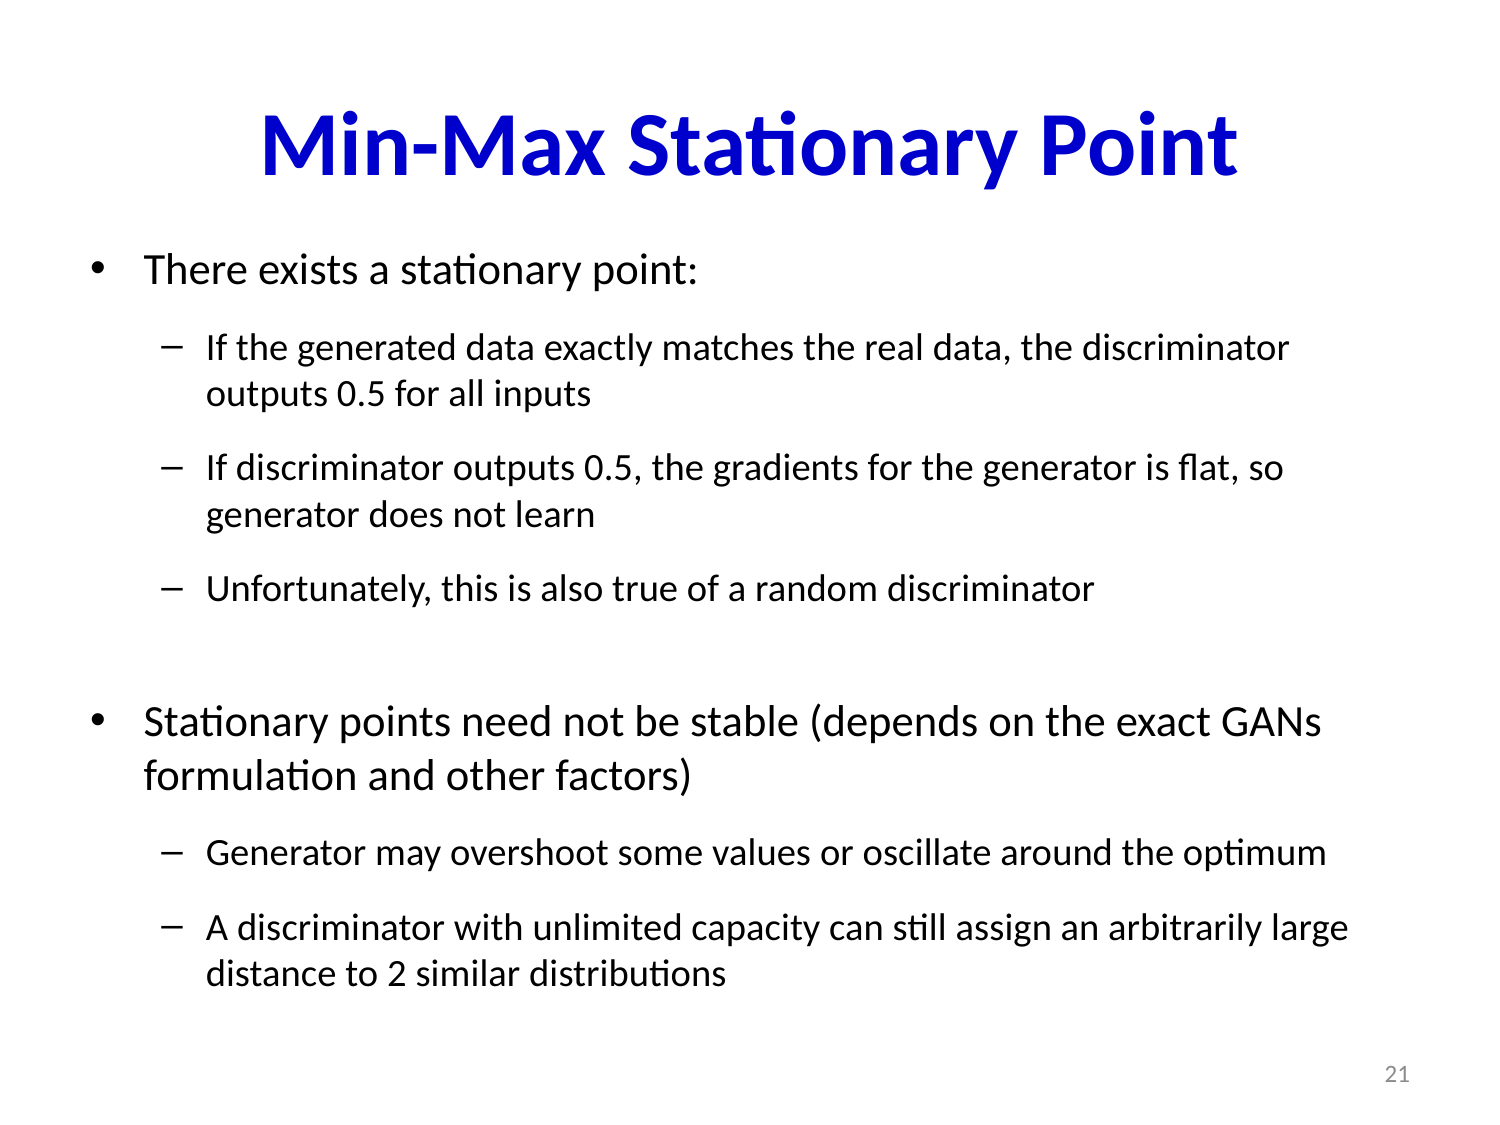

# Min-Max Stationary Point
There exists a stationary point:
If the generated data exactly matches the real data, the discriminator outputs 0.5 for all inputs
If discriminator outputs 0.5, the gradients for the generator is flat, so generator does not learn
Unfortunately, this is also true of a random discriminator

Stationary points need not be stable (depends on the exact GANs formulation and other factors)
Generator may overshoot some values or oscillate around the optimum
A discriminator with unlimited capacity can still assign an arbitrarily large distance to 2 similar distributions
21